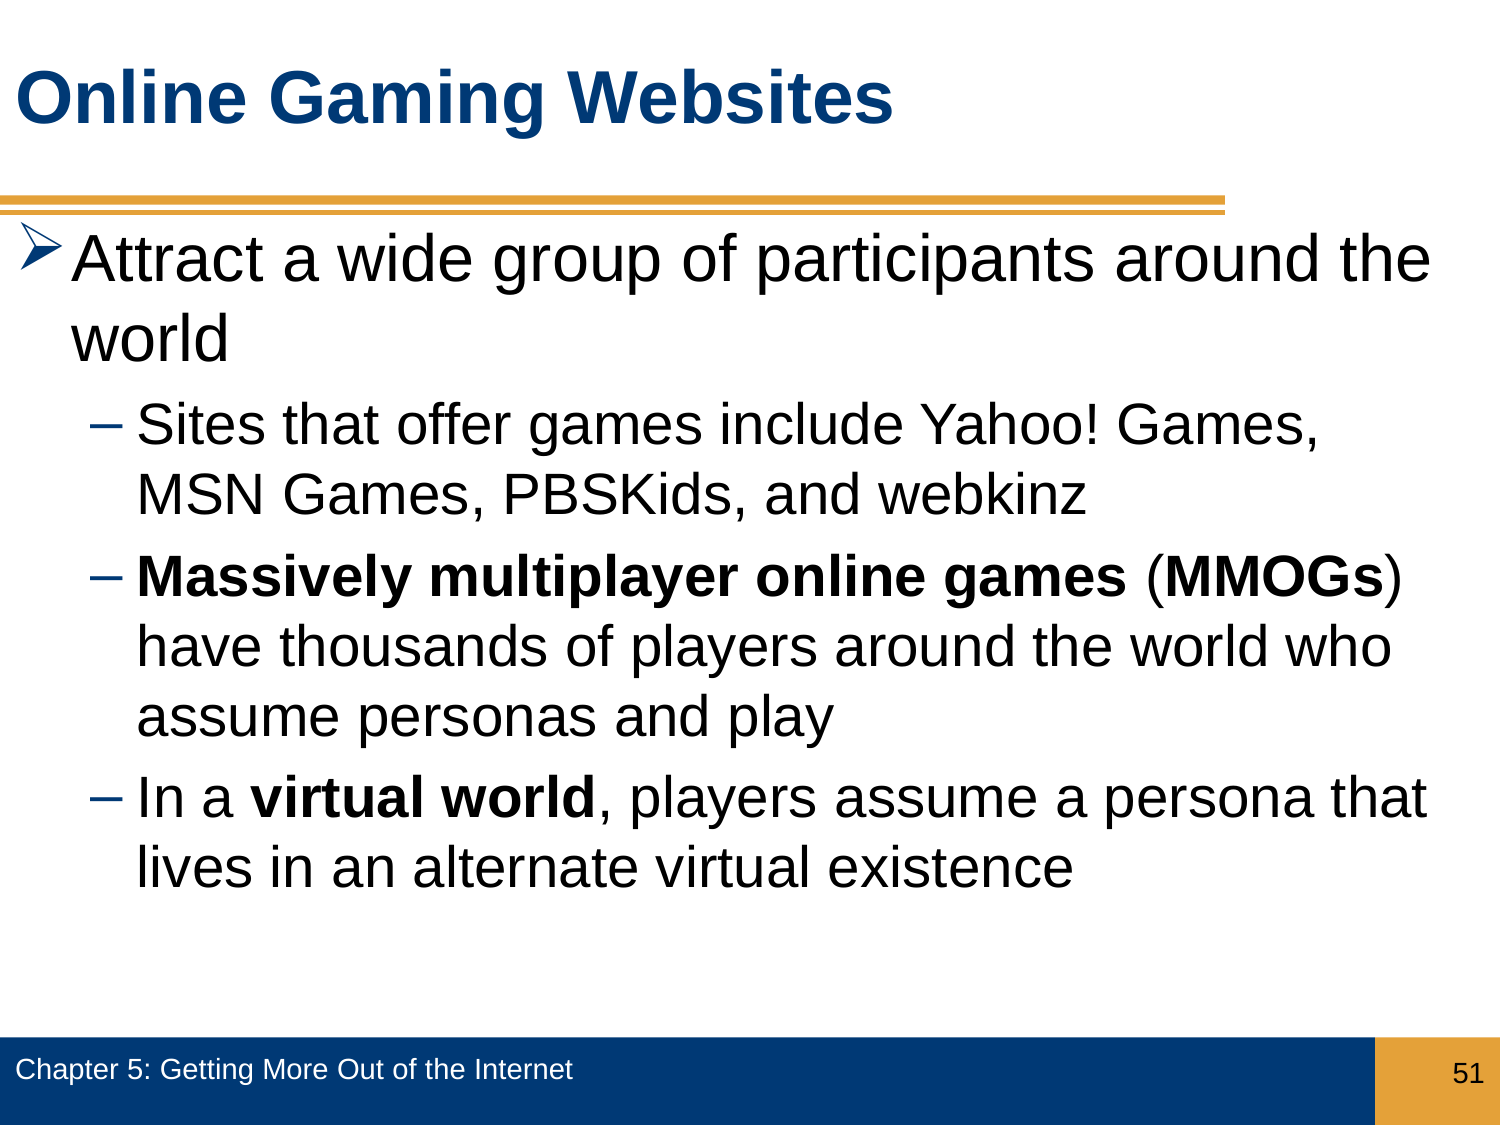

# Online Gaming Websites
Attract a wide group of participants around the world
Sites that offer games include Yahoo! Games, MSN Games, PBSKids, and webkinz
Massively multiplayer online games (MMOGs) have thousands of players around the world who assume personas and play
In a virtual world, players assume a persona that lives in an alternate virtual existence
Chapter 5: Getting More Out of the Internet
51